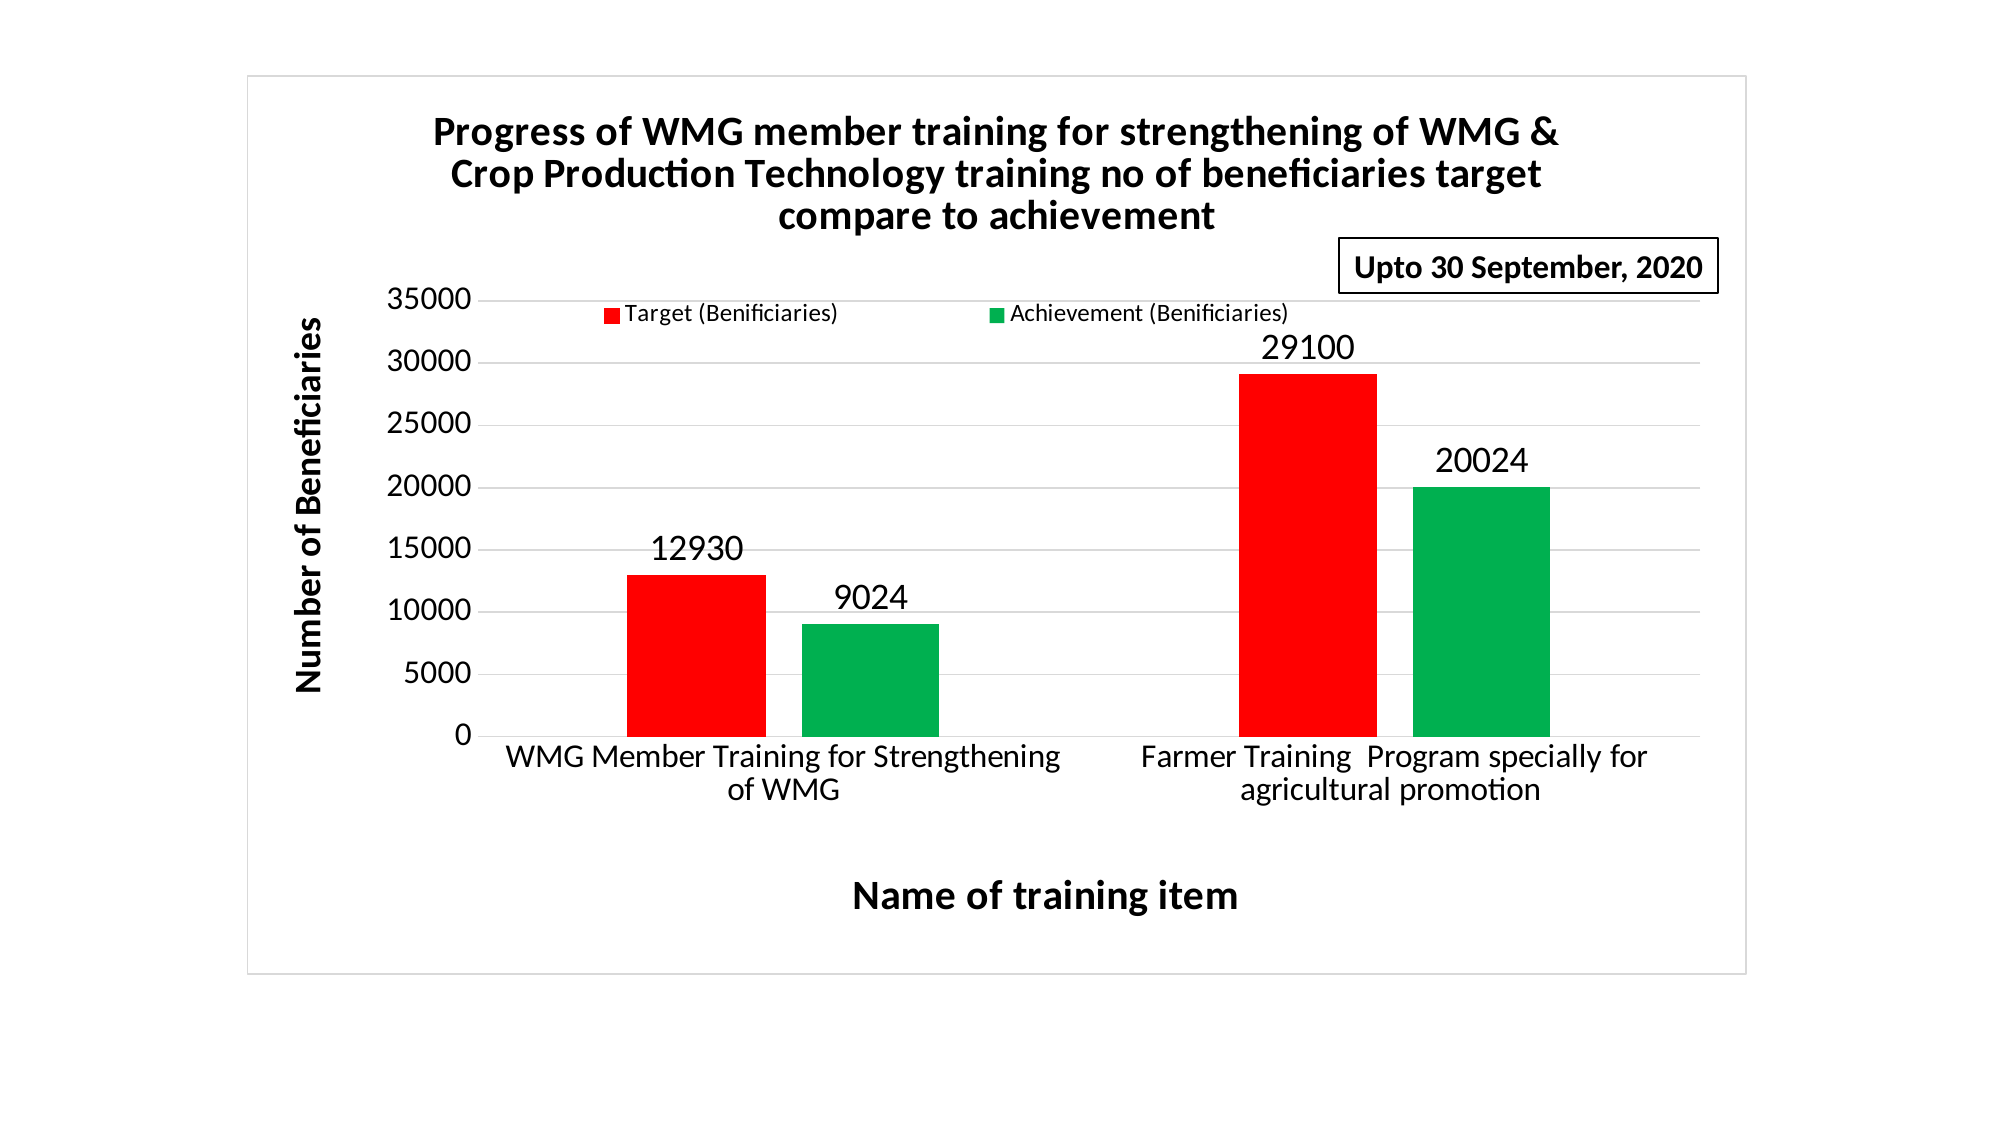

### Chart: Progress of WMG member training for strengthening of WMG & Crop Production Technology training no of beneficiaries target compare to achievement

| Category | Target (Benificiaries) | Achievement (Benificiaries) |
|---|---|---|
| WMG Member Training for Strengthening of WMG | 12930.0 | 9024.0 |
| Farmer Training  Program specially for agricultural promotion  | 29100.0 | 20024.0 |
Upto 30 September, 2020